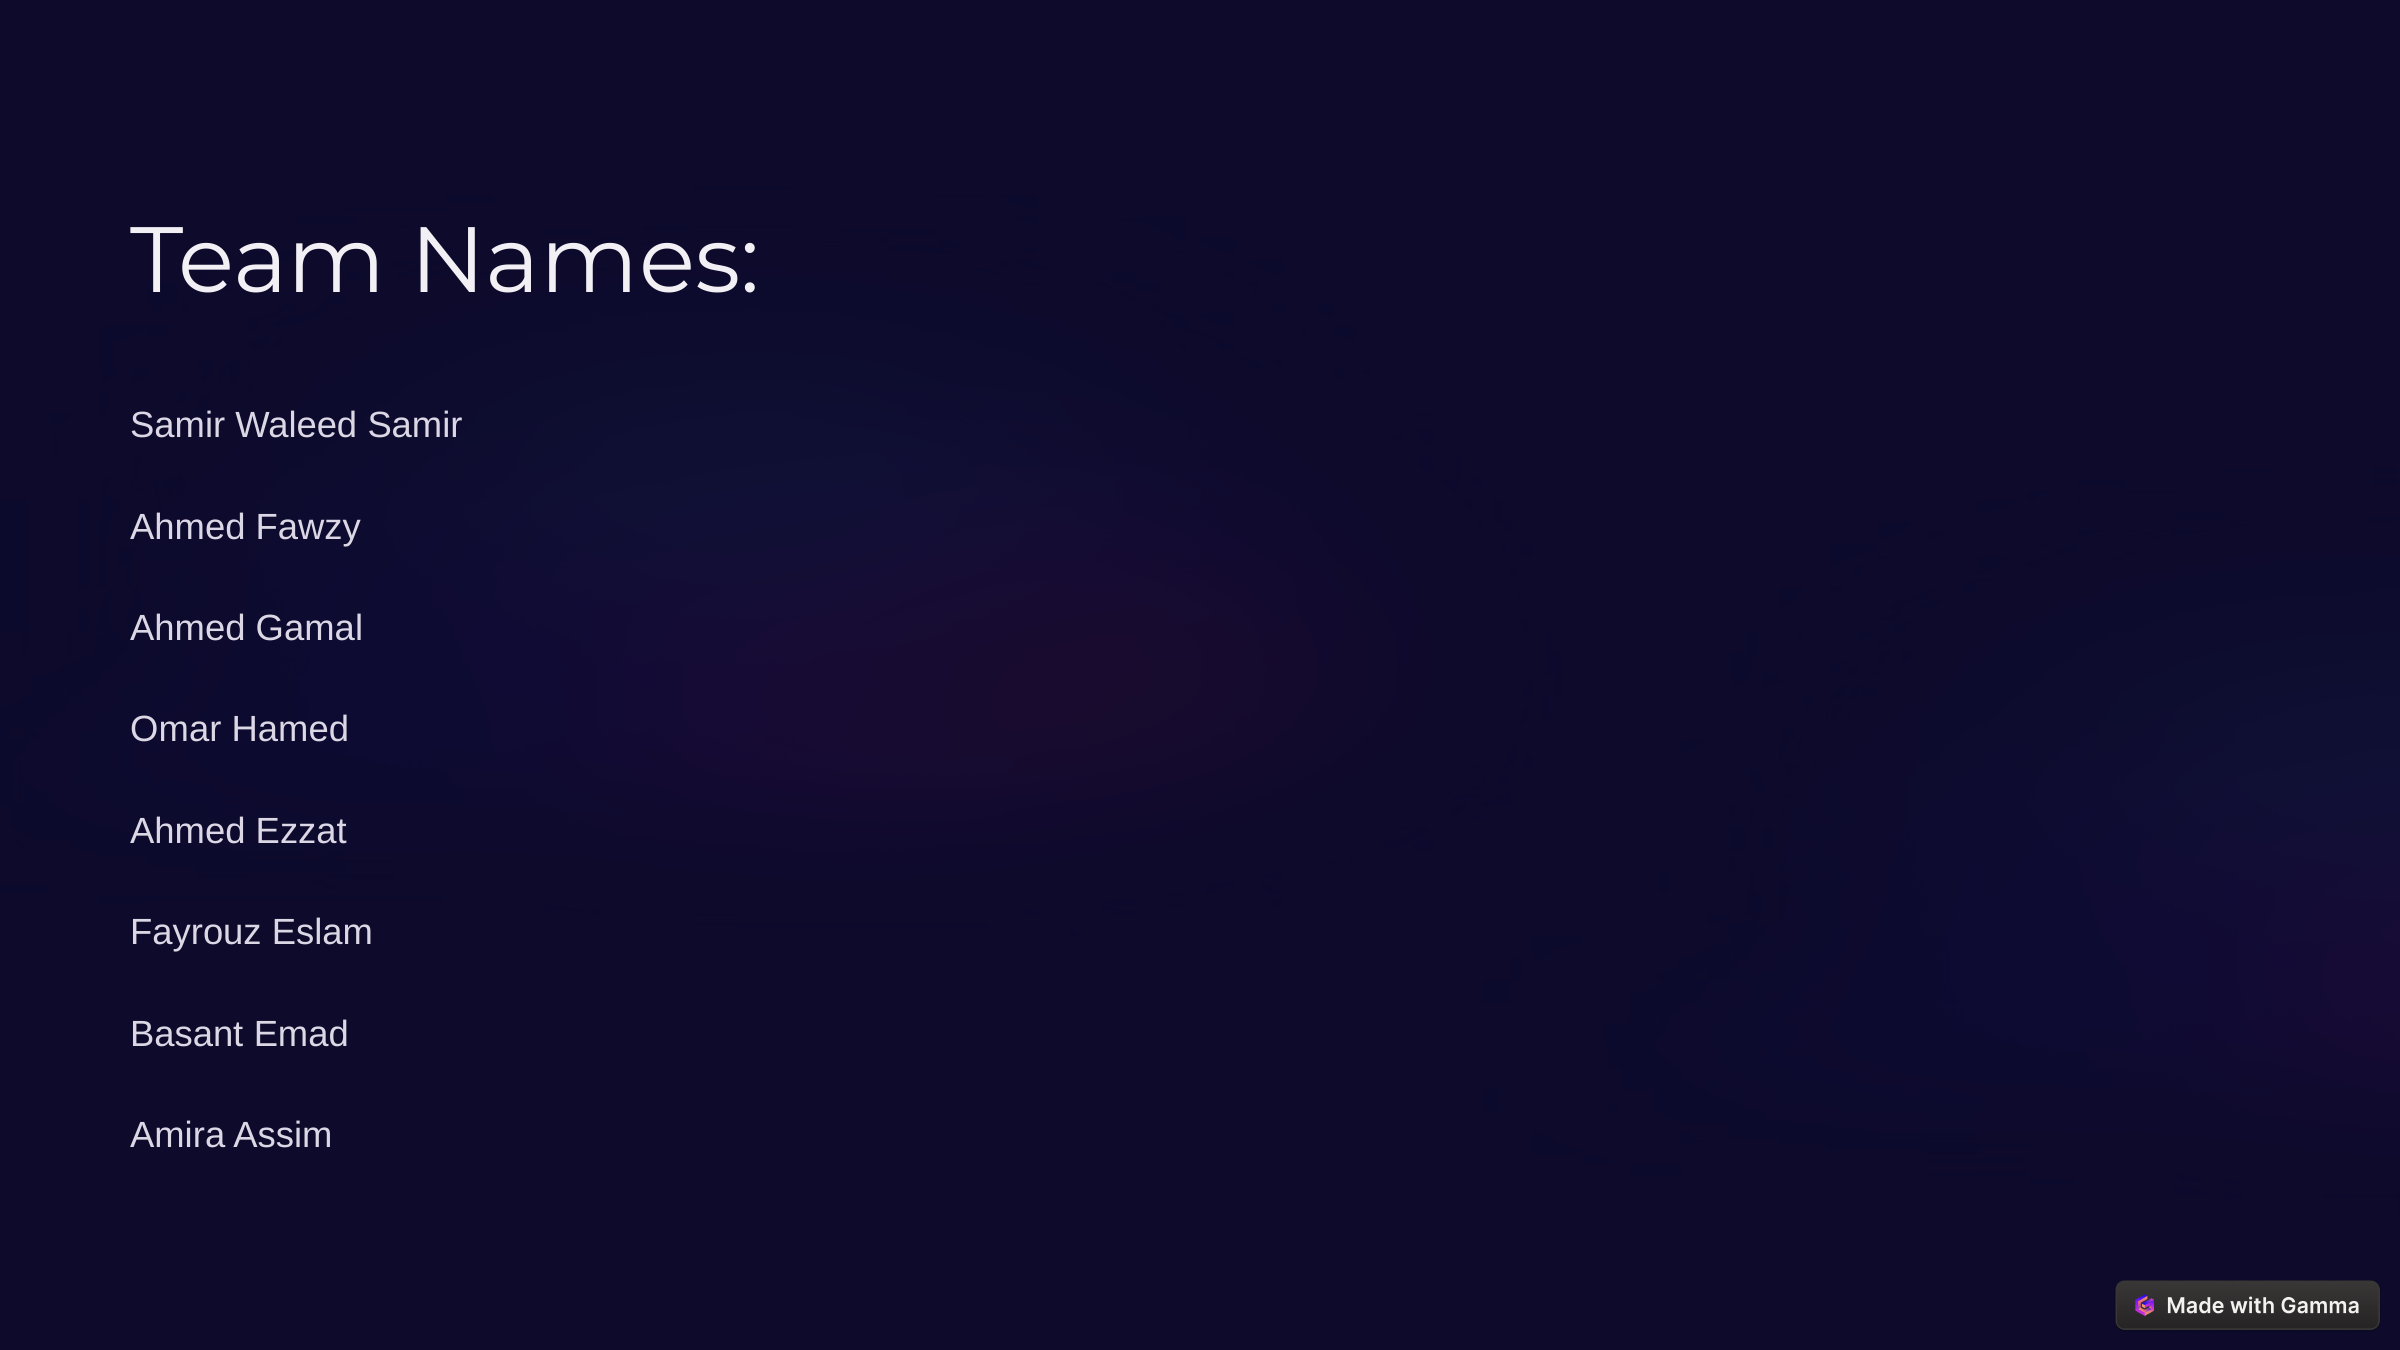

Team Names:
Samir Waleed Samir
Ahmed Fawzy
Ahmed Gamal
Omar Hamed
Ahmed Ezzat
Fayrouz Eslam
Basant Emad
Amira Assim